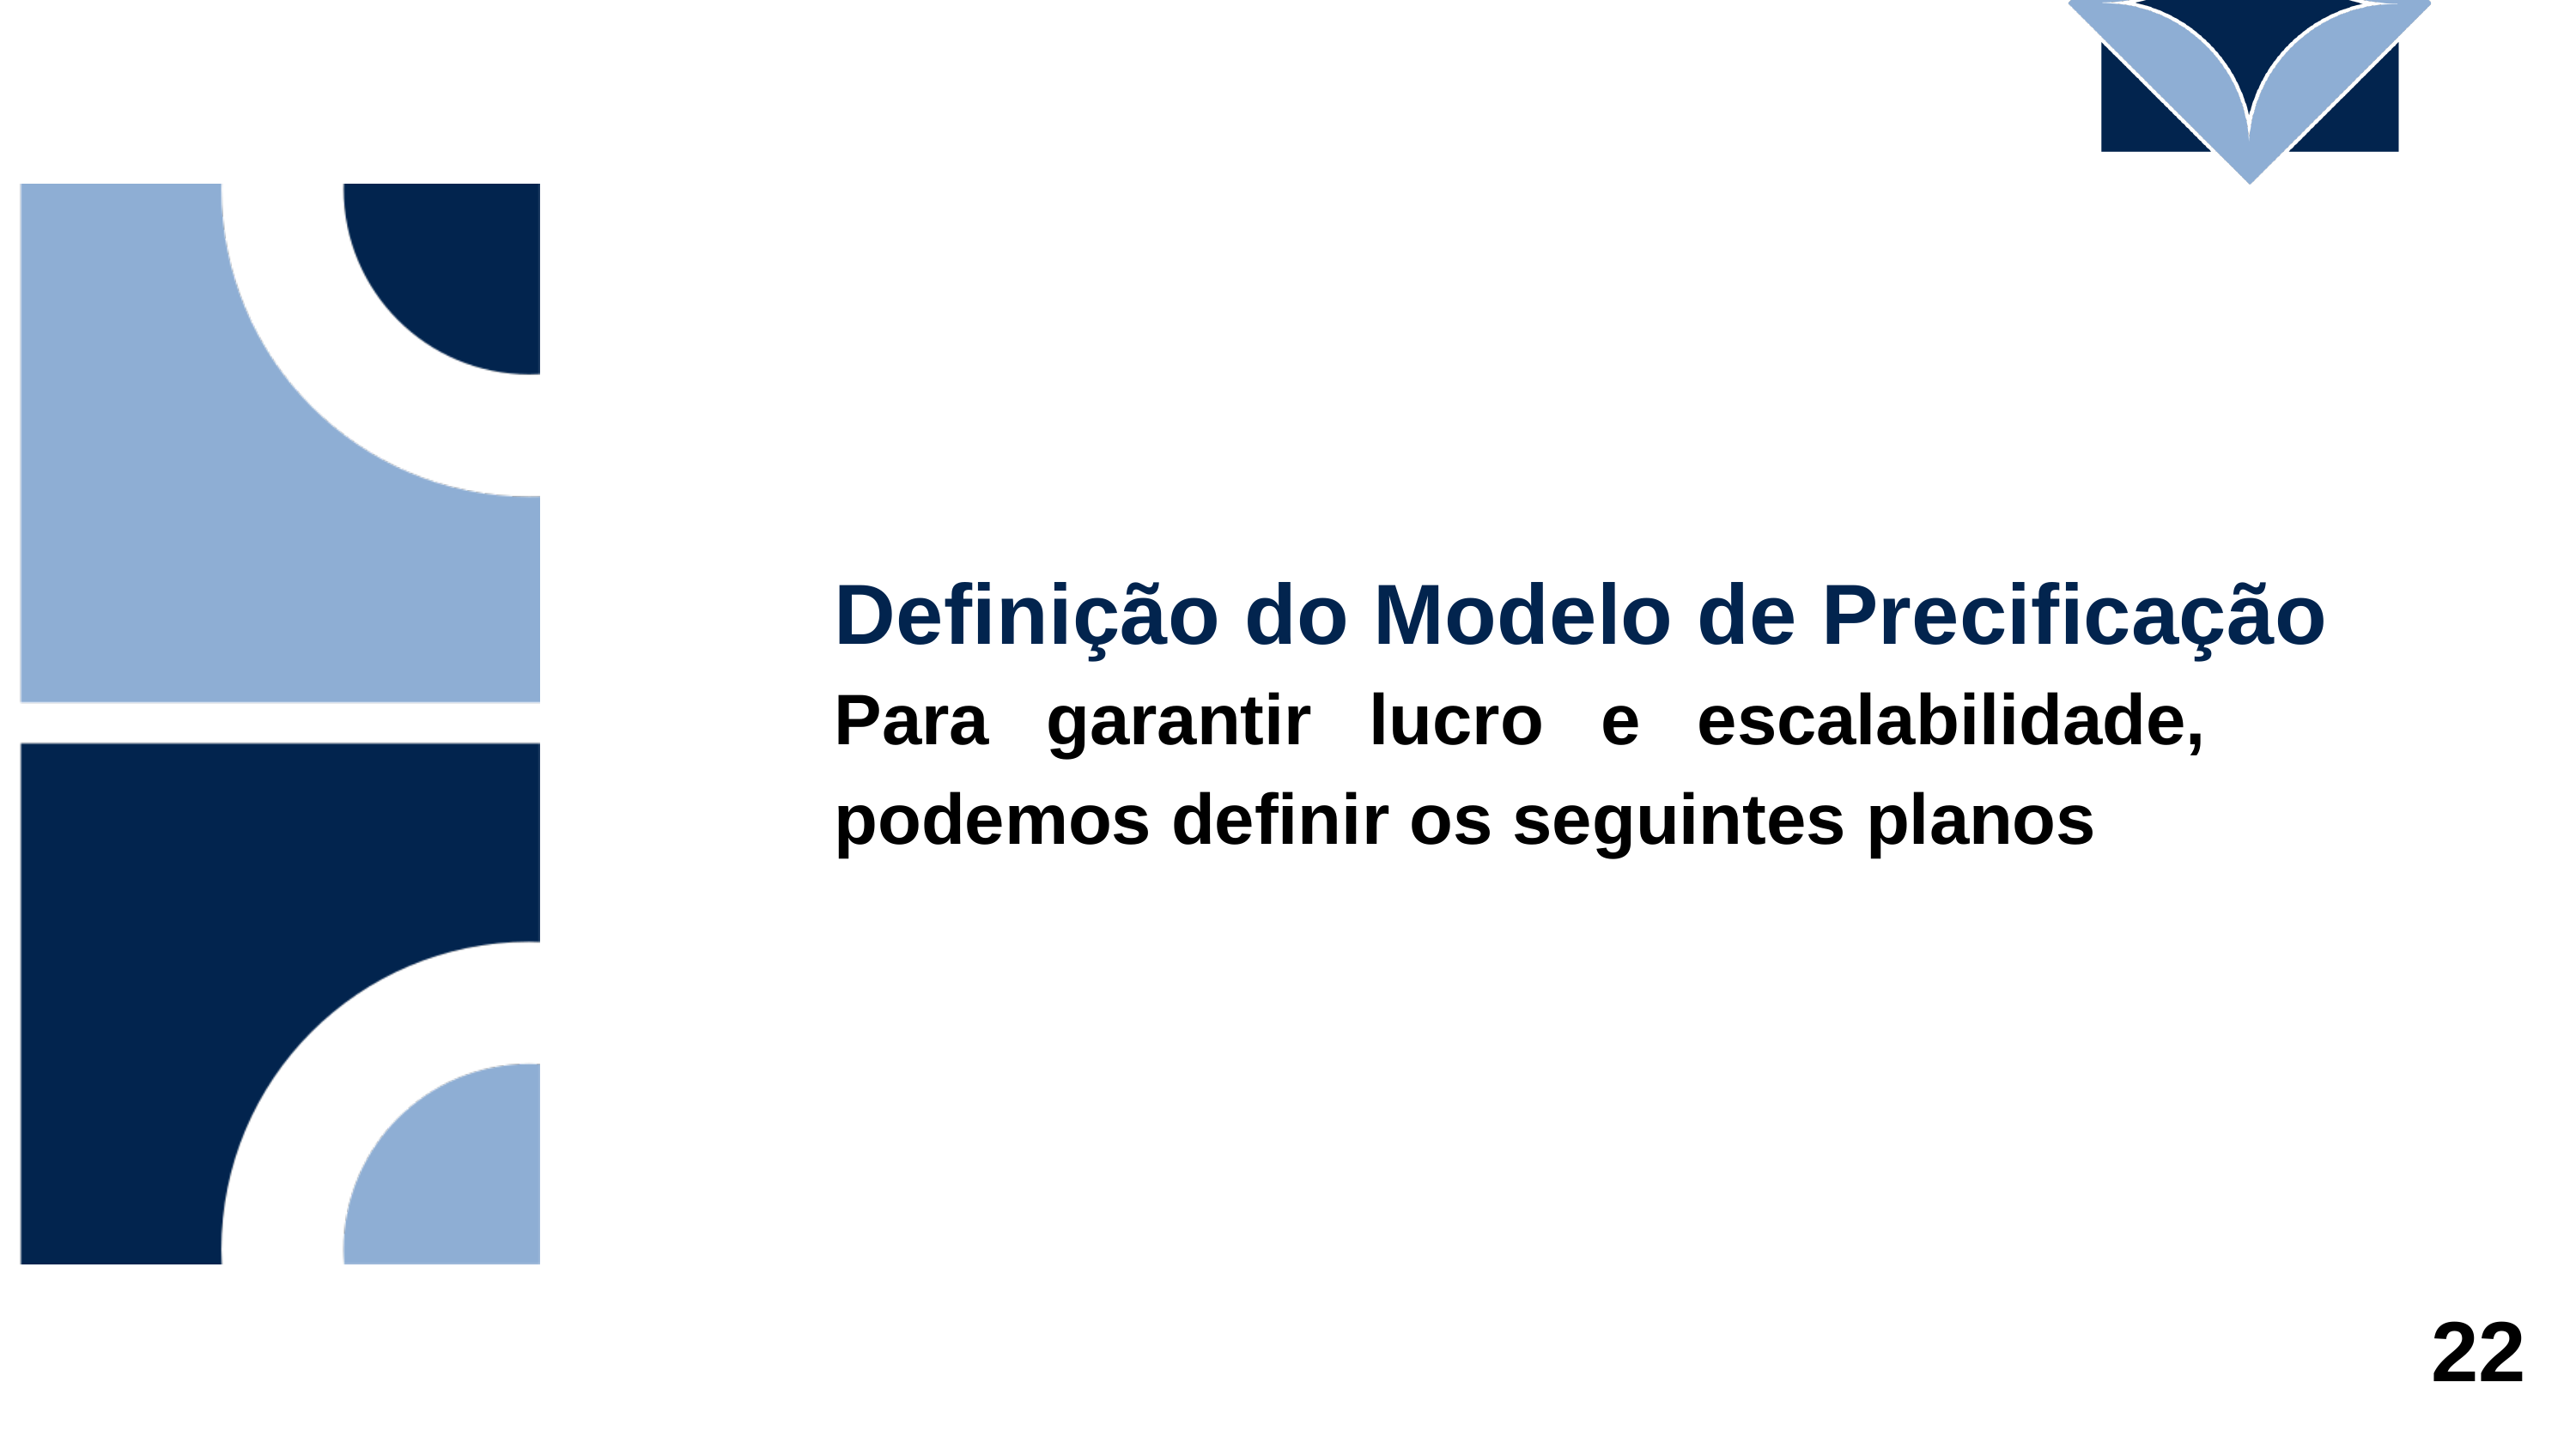

Definição do Modelo de Precificação
Para garantir lucro e escalabilidade, podemos definir os seguintes planos
22